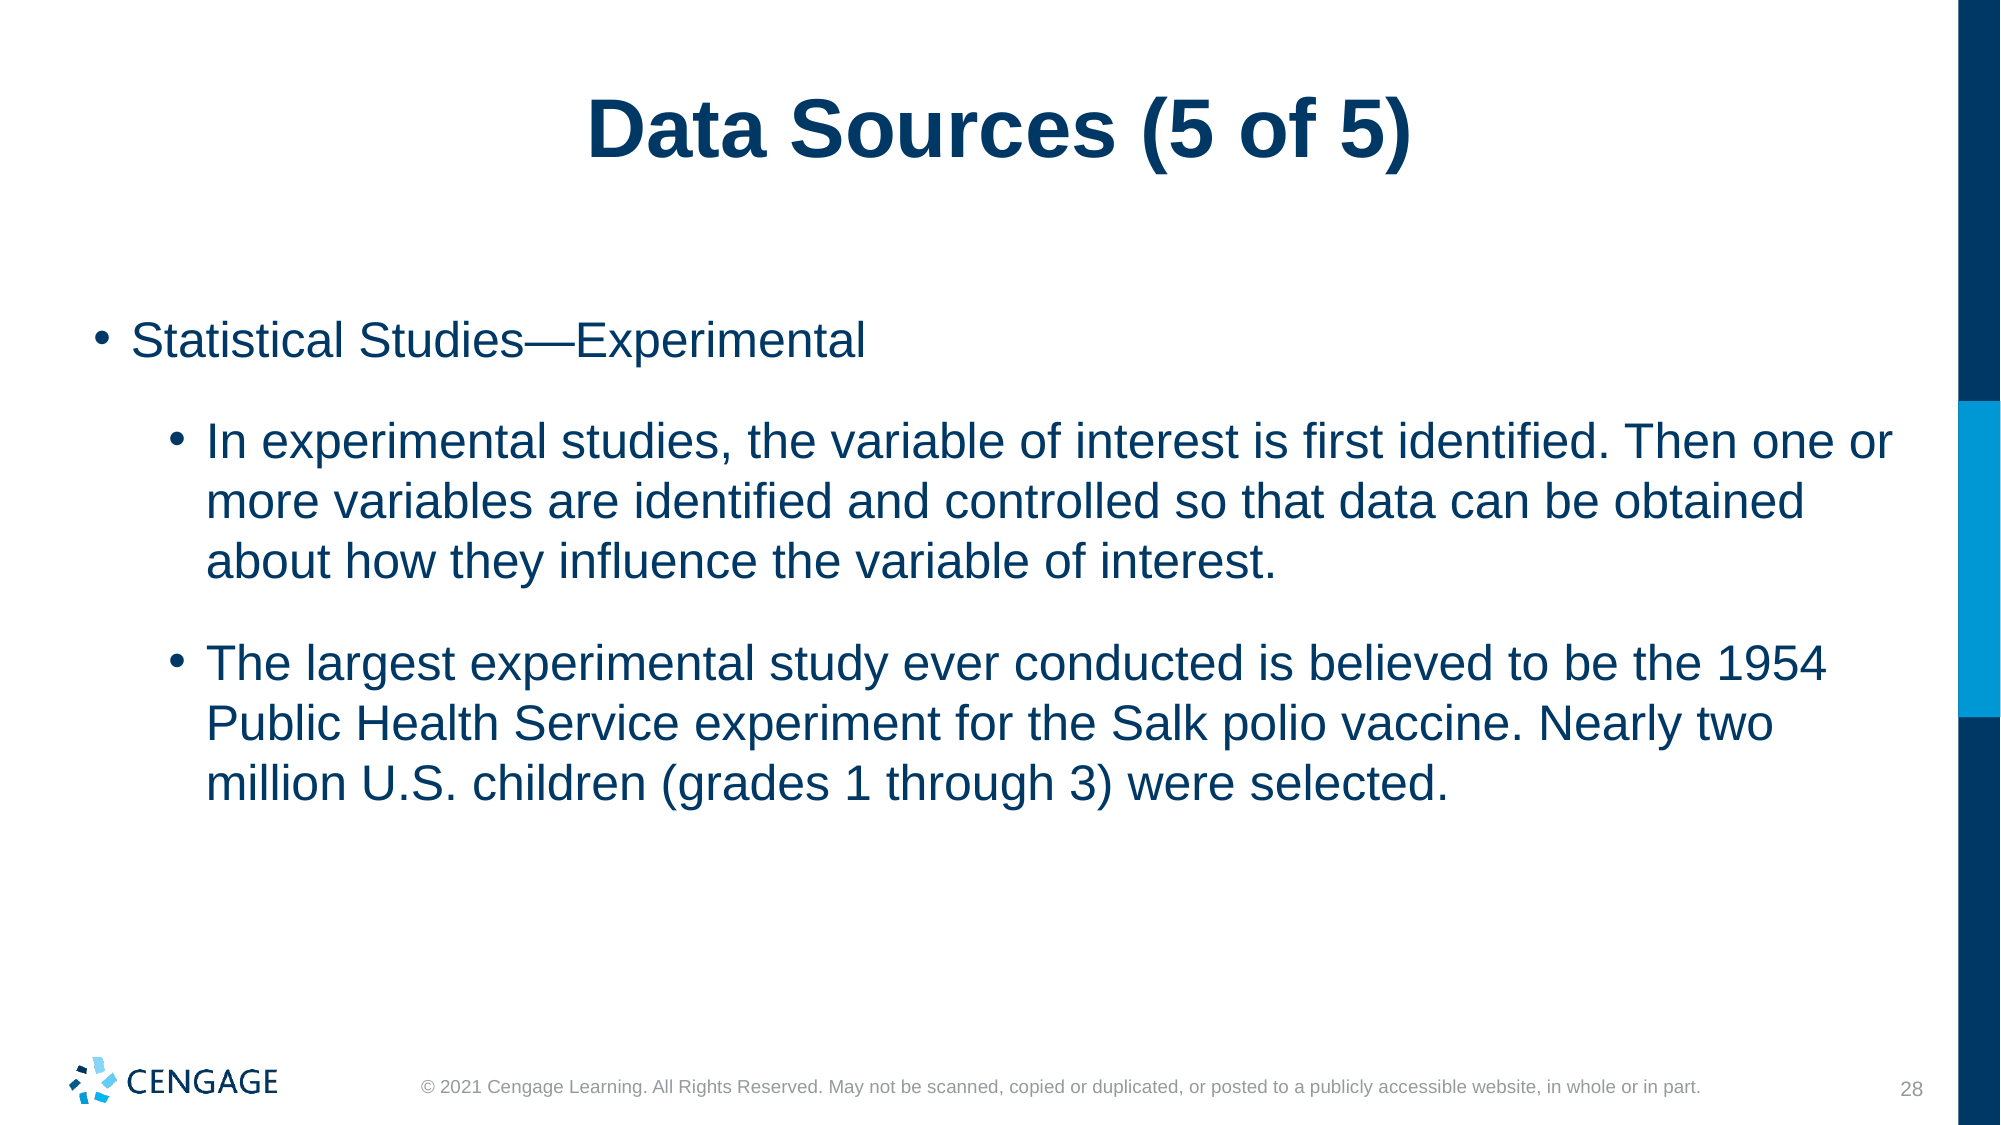

# Data Sources (5 of 5)
Statistical Studies—Experimental
In experimental studies, the variable of interest is first identified. Then one or more variables are identified and controlled so that data can be obtained about how they influence the variable of interest.
The largest experimental study ever conducted is believed to be the 1954 Public Health Service experiment for the Salk polio vaccine. Nearly two million U.S. children (grades 1 through 3) were selected.